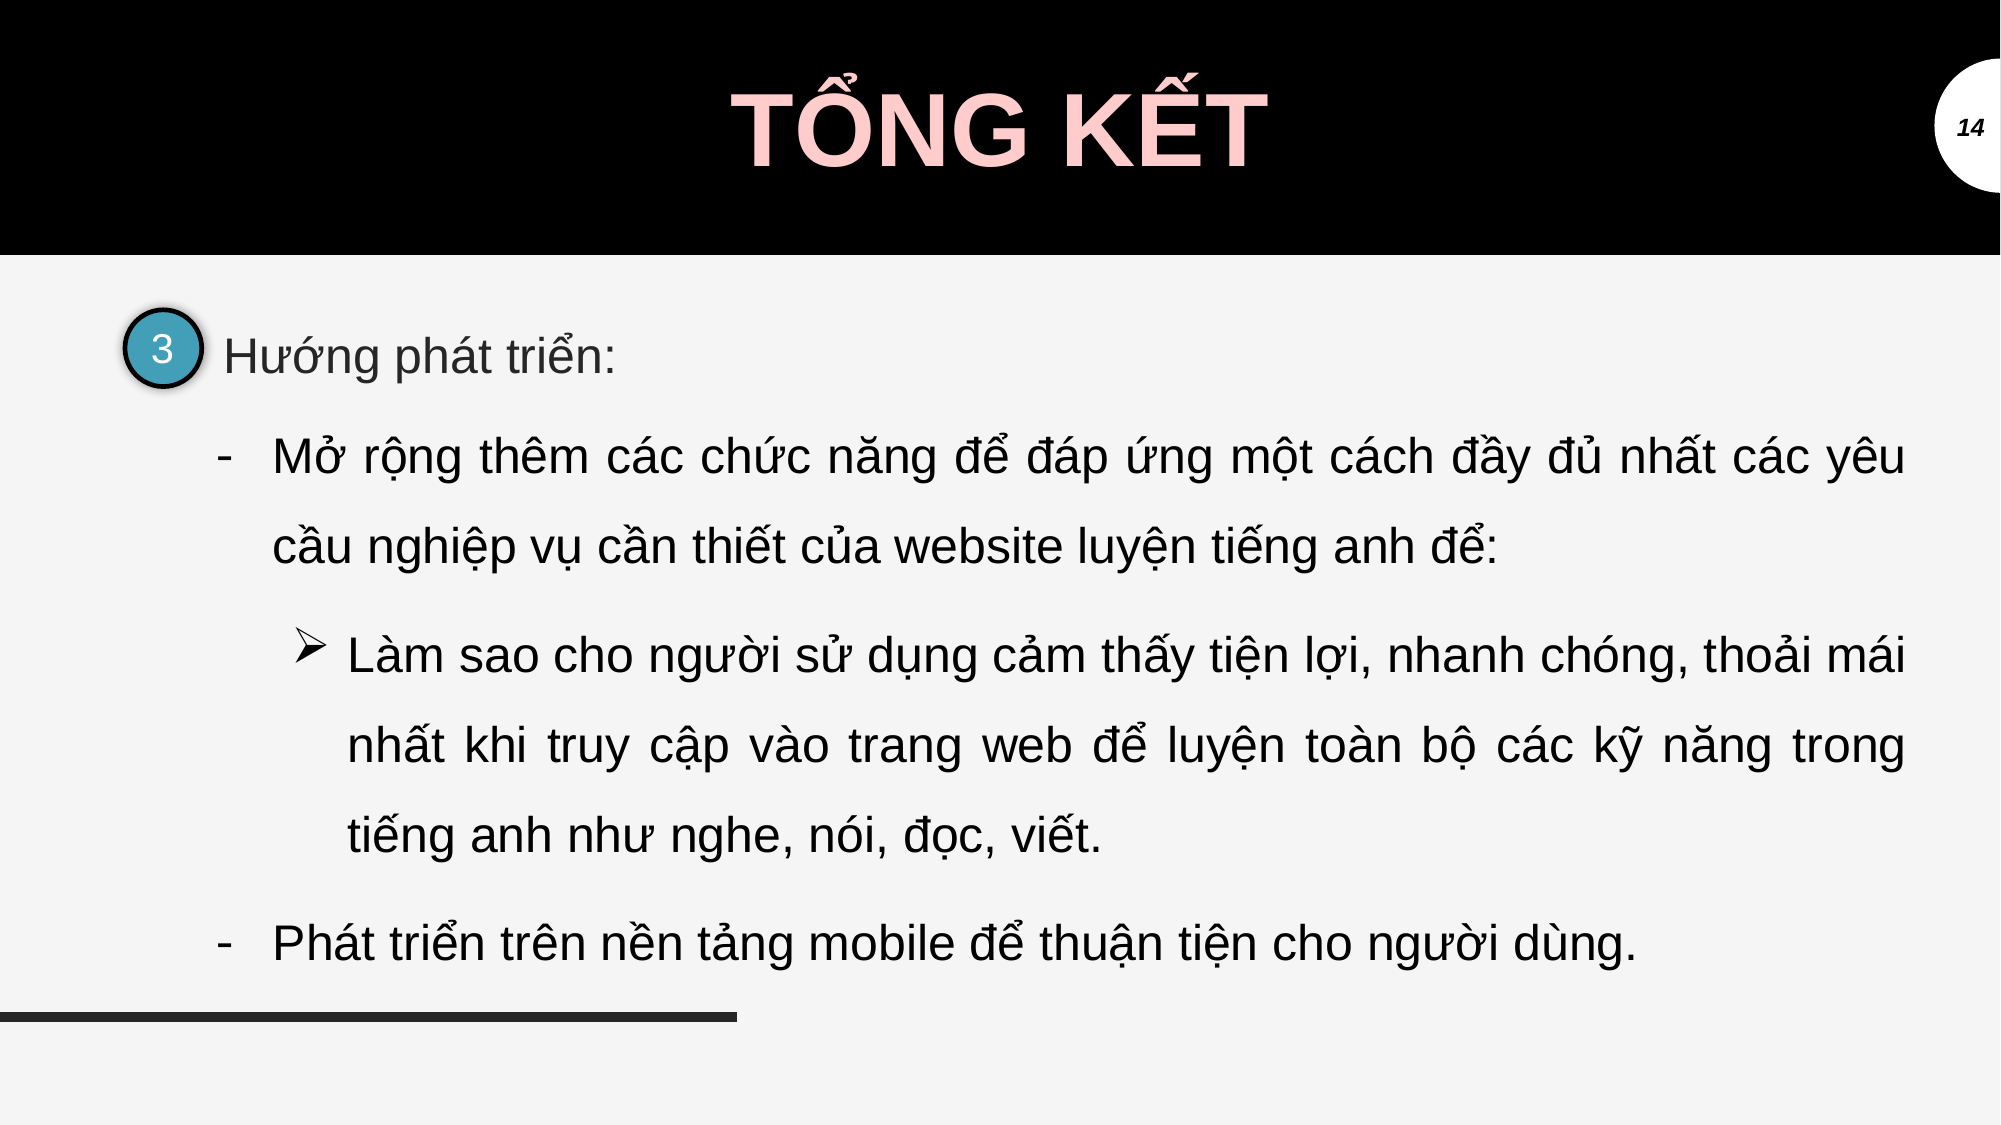

# TỔNG KẾT
14
Hướng phát triển:

3
Mở rộng thêm các chức năng để đáp ứng một cách đầy đủ nhất các yêu cầu nghiệp vụ cần thiết của website luyện tiếng anh để:
Làm sao cho người sử dụng cảm thấy tiện lợi, nhanh chóng, thoải mái nhất khi truy cập vào trang web để luyện toàn bộ các kỹ năng trong tiếng anh như nghe, nói, đọc, viết.
Phát triển trên nền tảng mobile để thuận tiện cho người dùng.